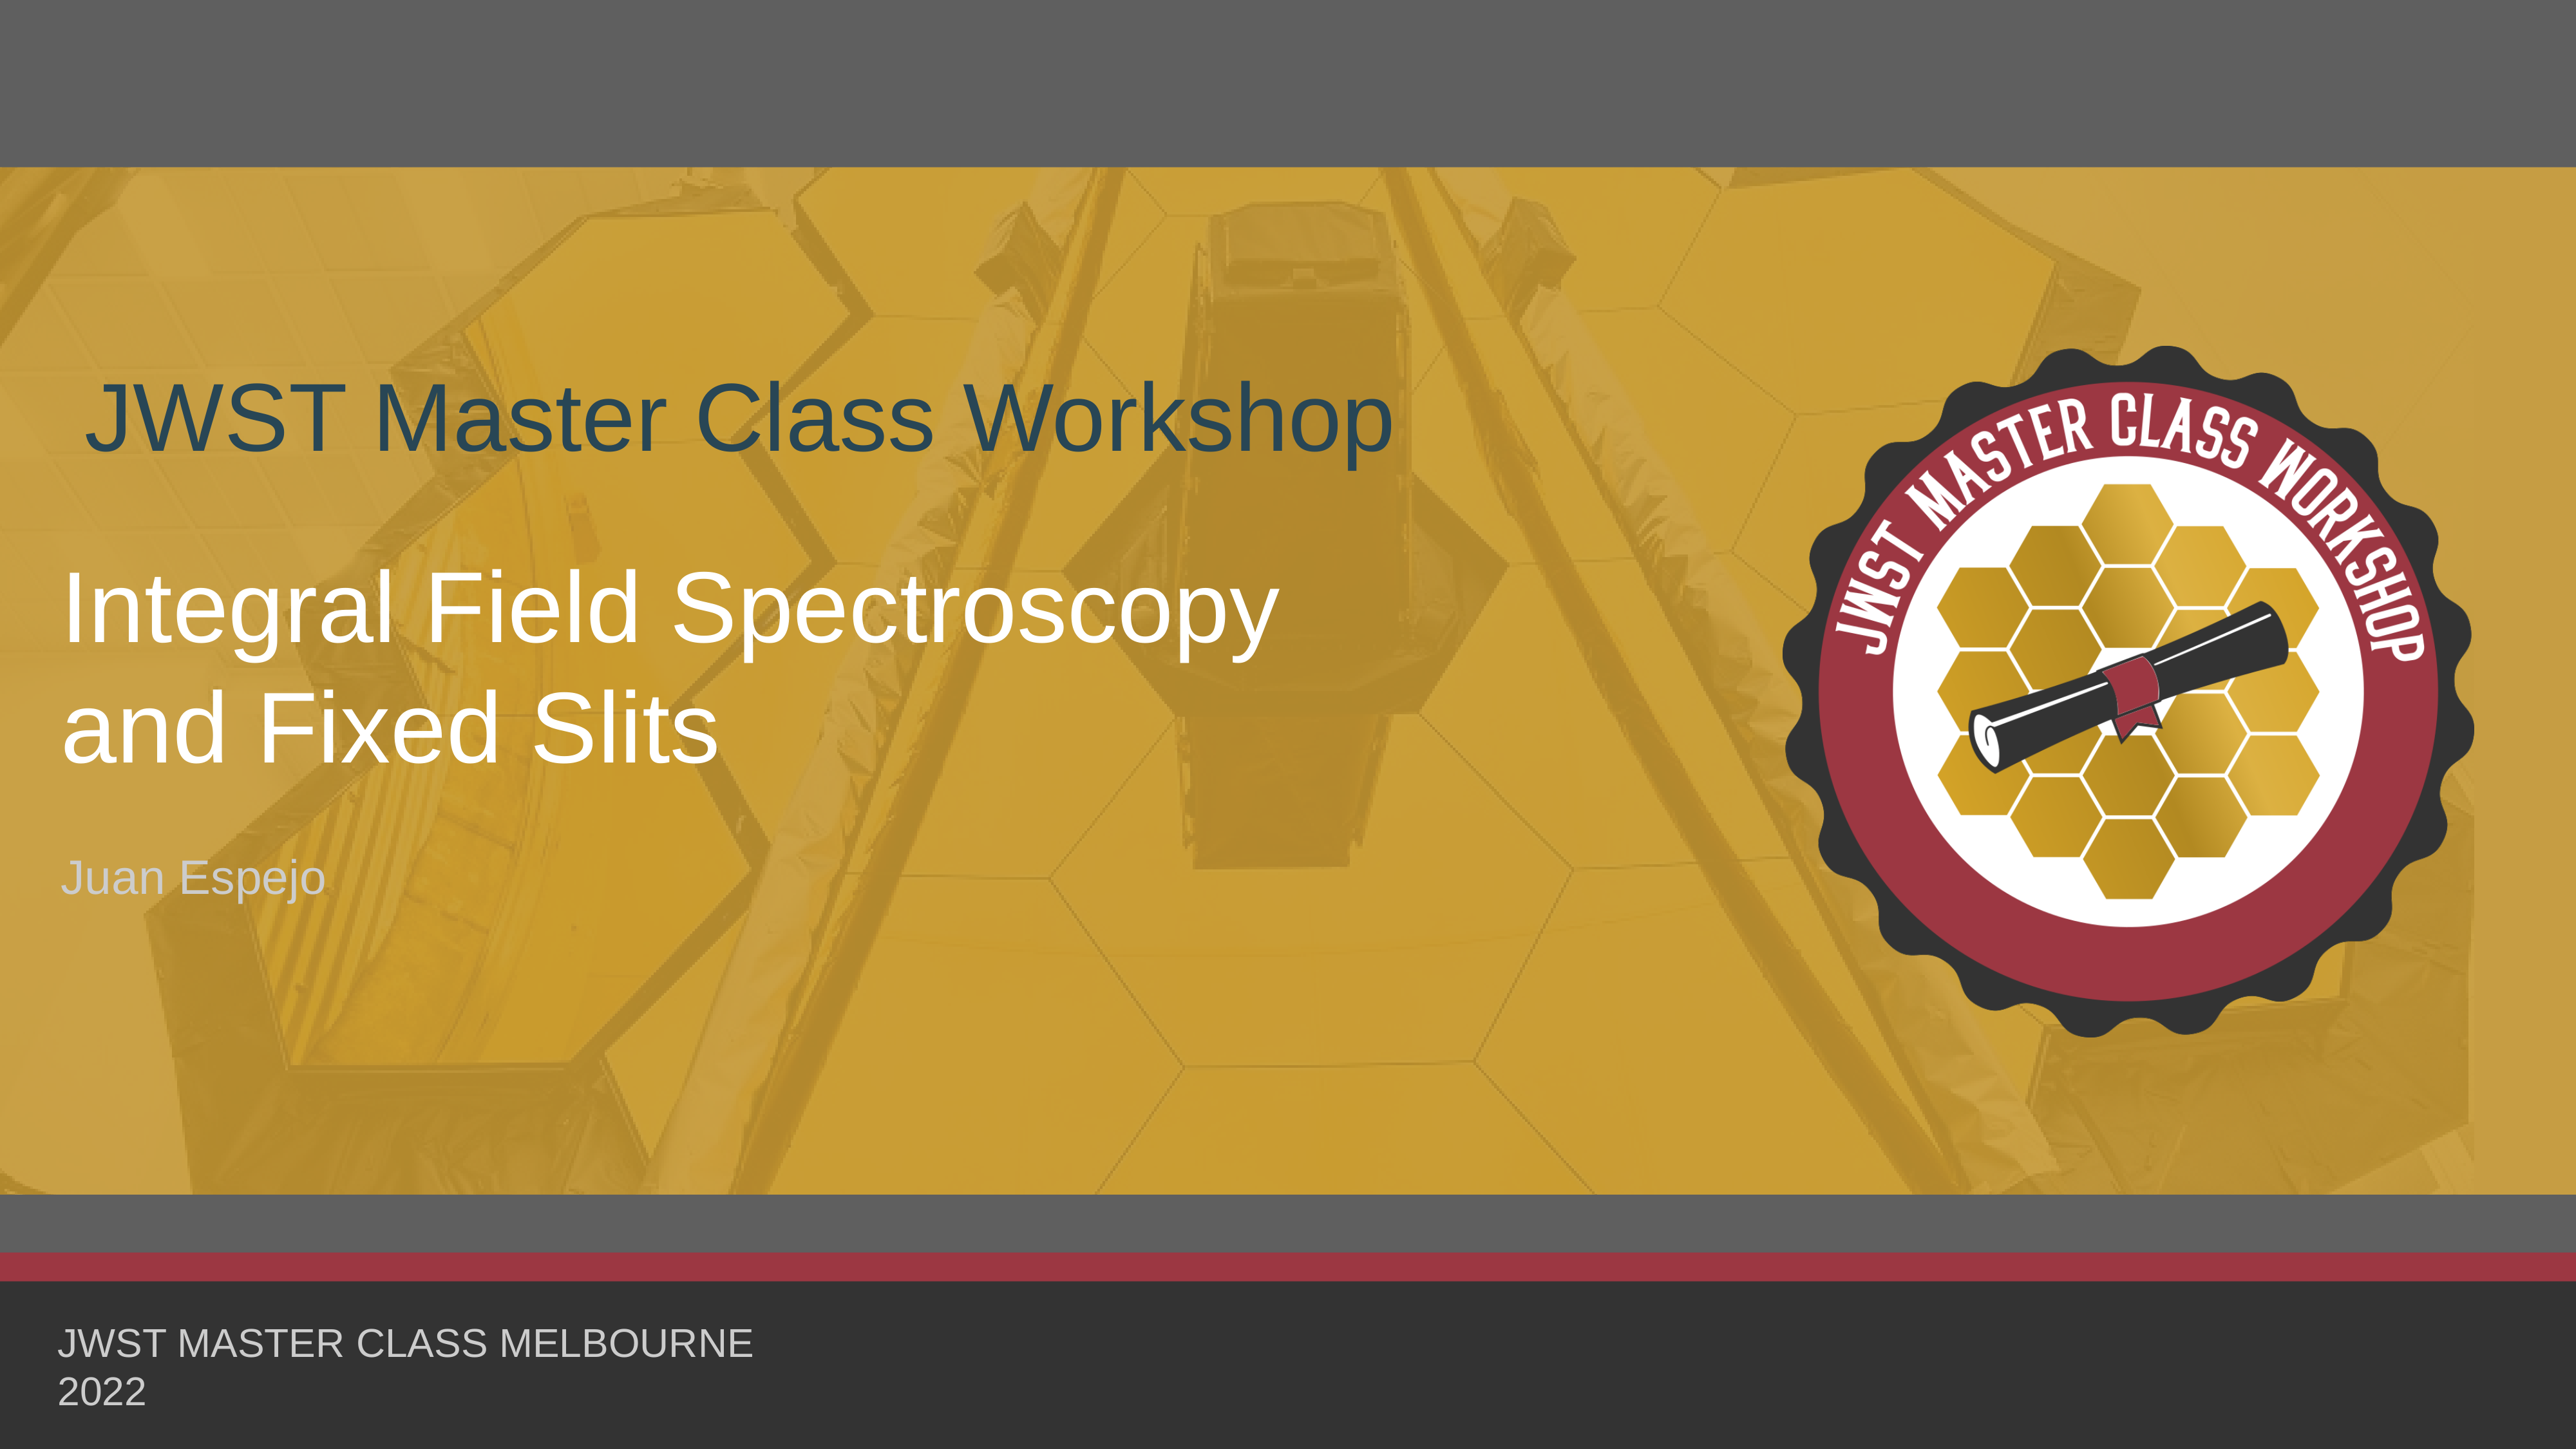

# Integral Field Spectroscopy
and Fixed Slits
Juan Espejo
JWST MASTER CLASS MELBOURNE 2022